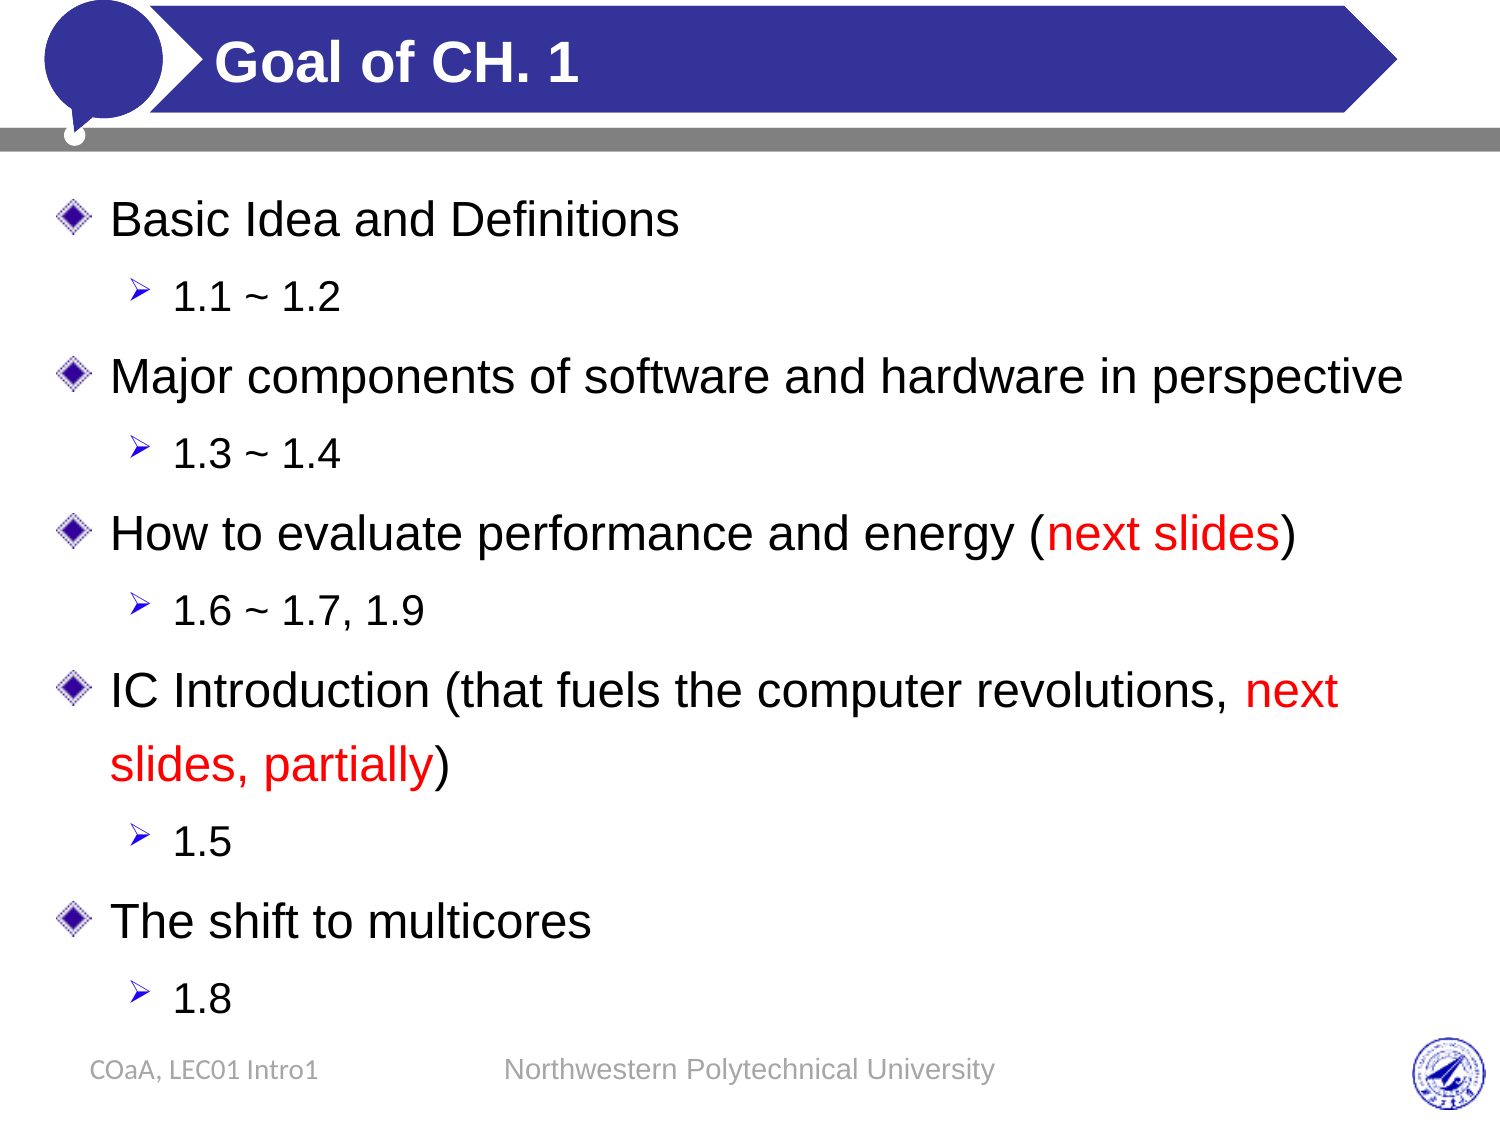

# Goal of CH. 1

Basic Idea and Definitions
1.1 ~ 1.2
Major components of software and hardware in perspective
1.3 ~ 1.4
How to evaluate performance and energy (next slides)
1.6 ~ 1.7, 1.9
IC Introduction (that fuels the computer revolutions, next slides, partially)
1.5
The shift to multicores
1.8
COaA, LEC01 Intro1
Northwestern Polytechnical University
99